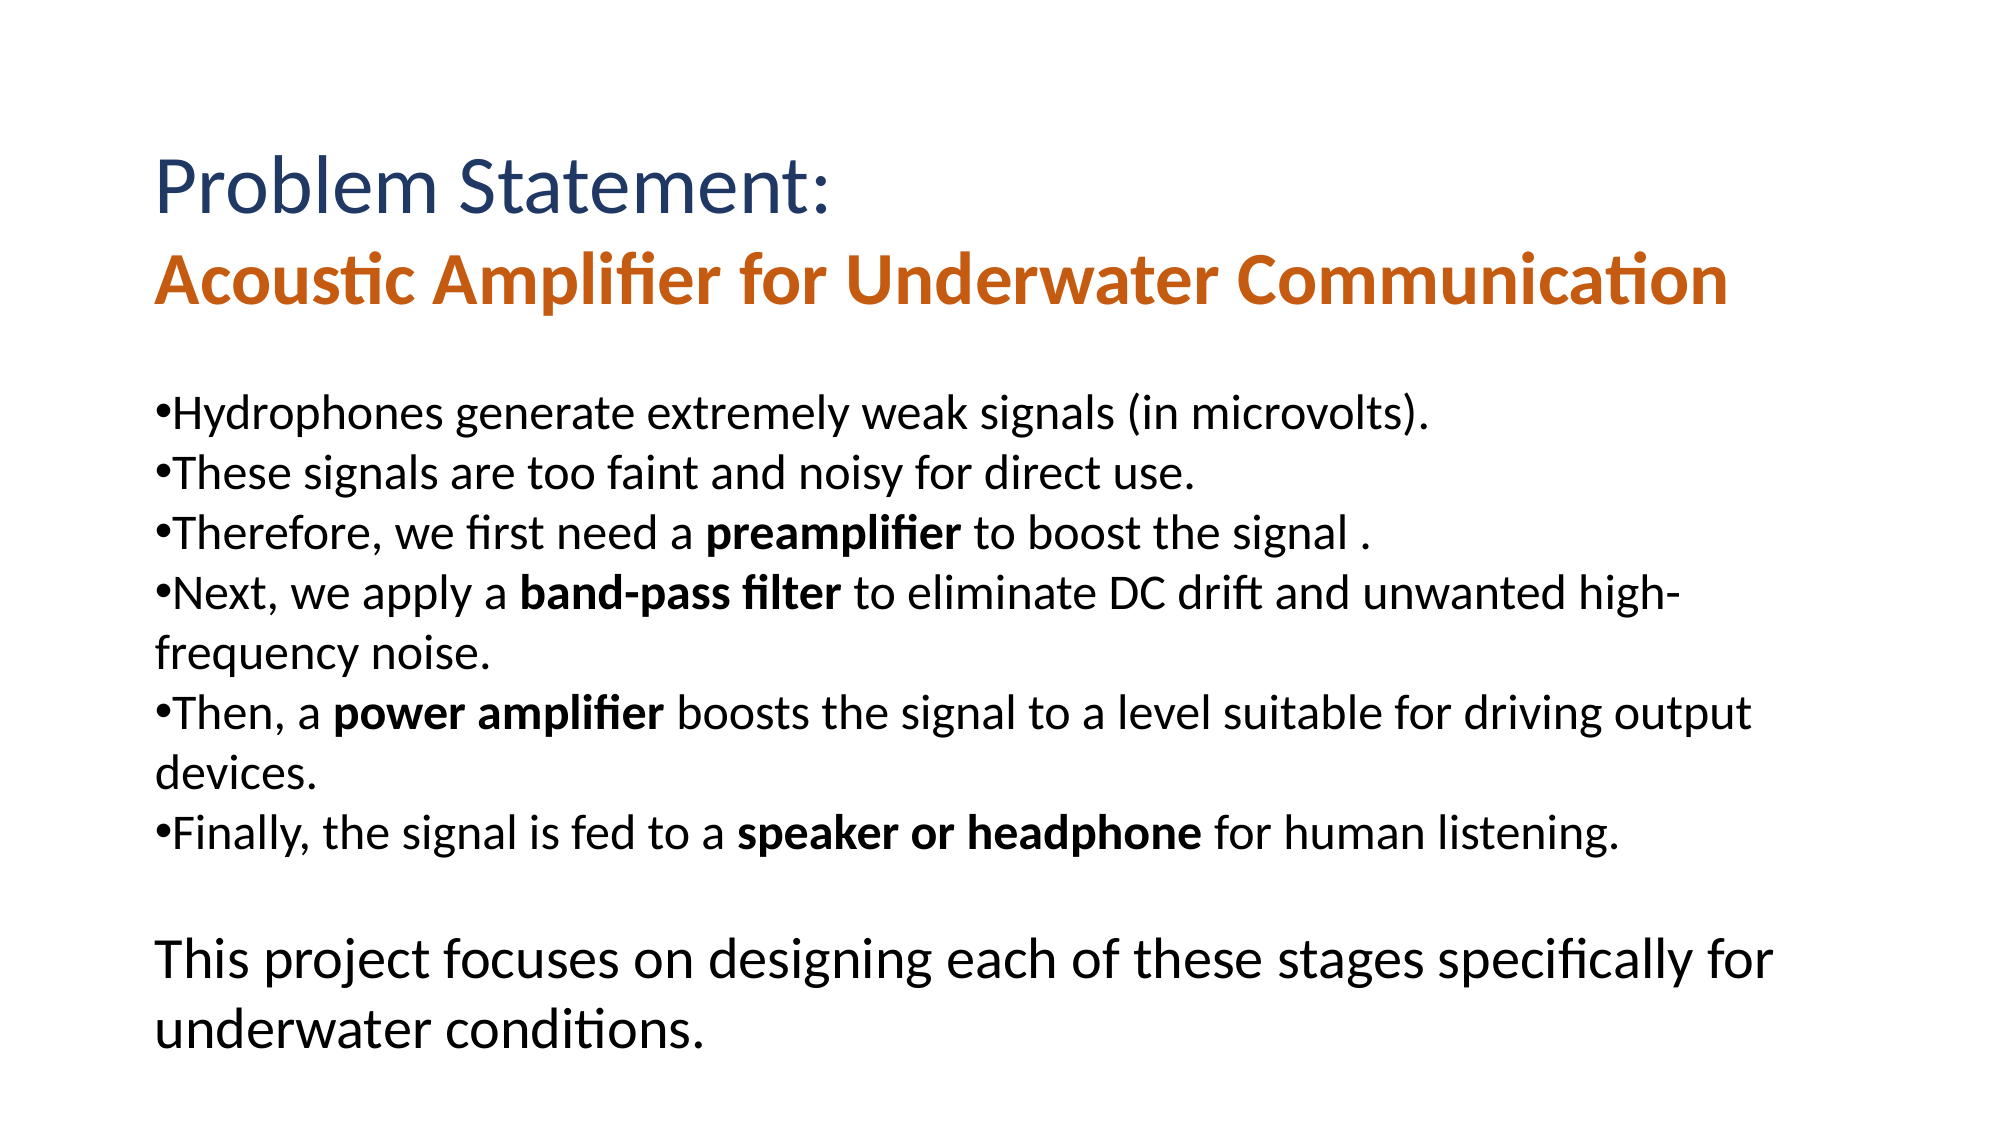

Problem Statement:
Acoustic Amplifier for Underwater Communication

Hydrophones generate extremely weak signals (in microvolts).
These signals are too faint and noisy for direct use.
Therefore, we first need a preamplifier to boost the signal .
Next, we apply a band-pass filter to eliminate DC drift and unwanted high-frequency noise.
Then, a power amplifier boosts the signal to a level suitable for driving output devices.
Finally, the signal is fed to a speaker or headphone for human listening.

This project focuses on designing each of these stages specifically for underwater conditions.